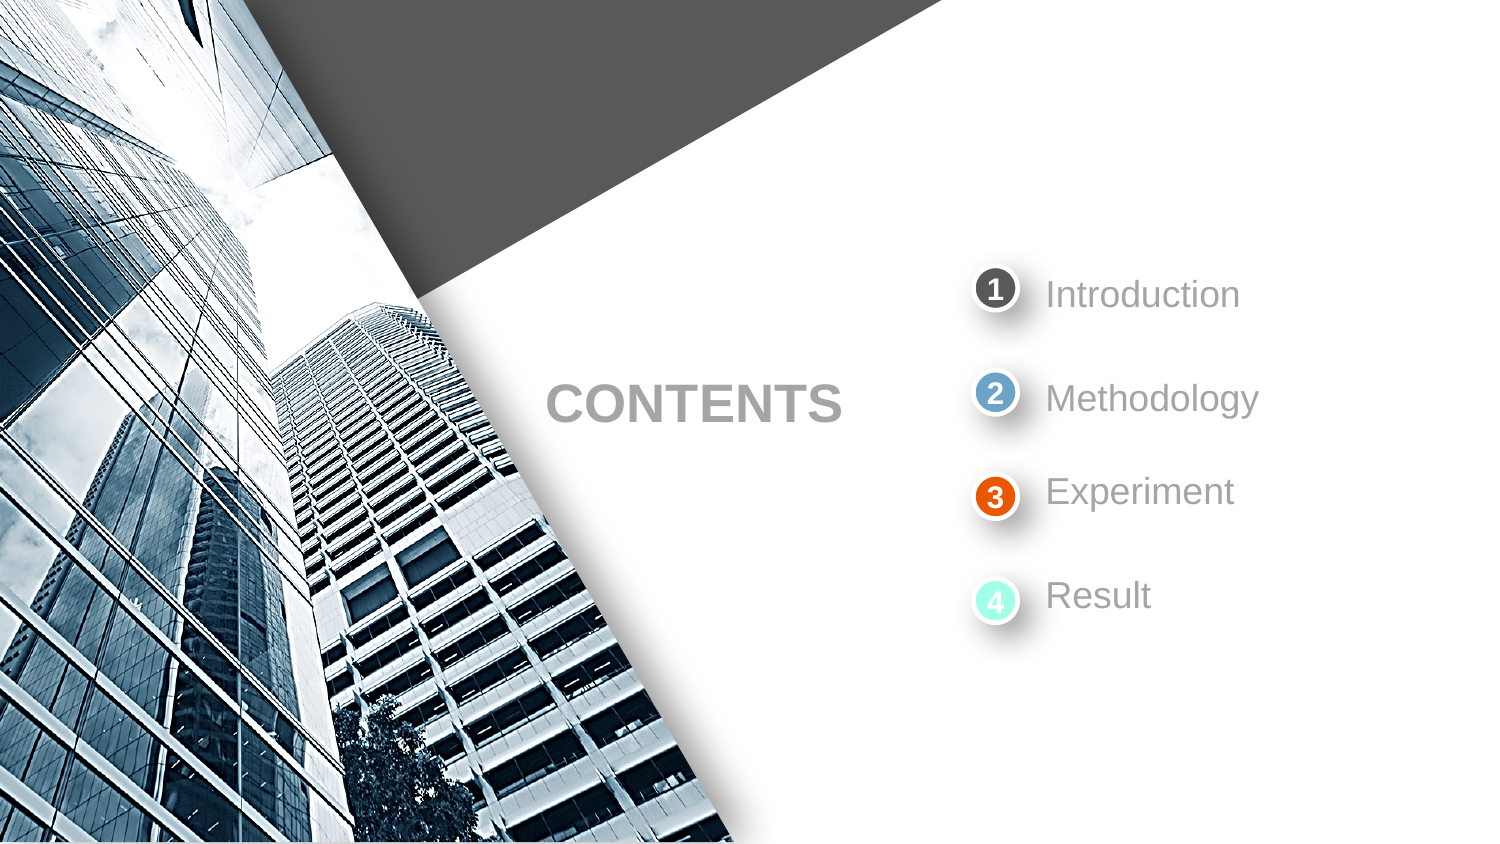

Introduction
1
Methodology
CONTENTS
2
Experiment

3
Result

4